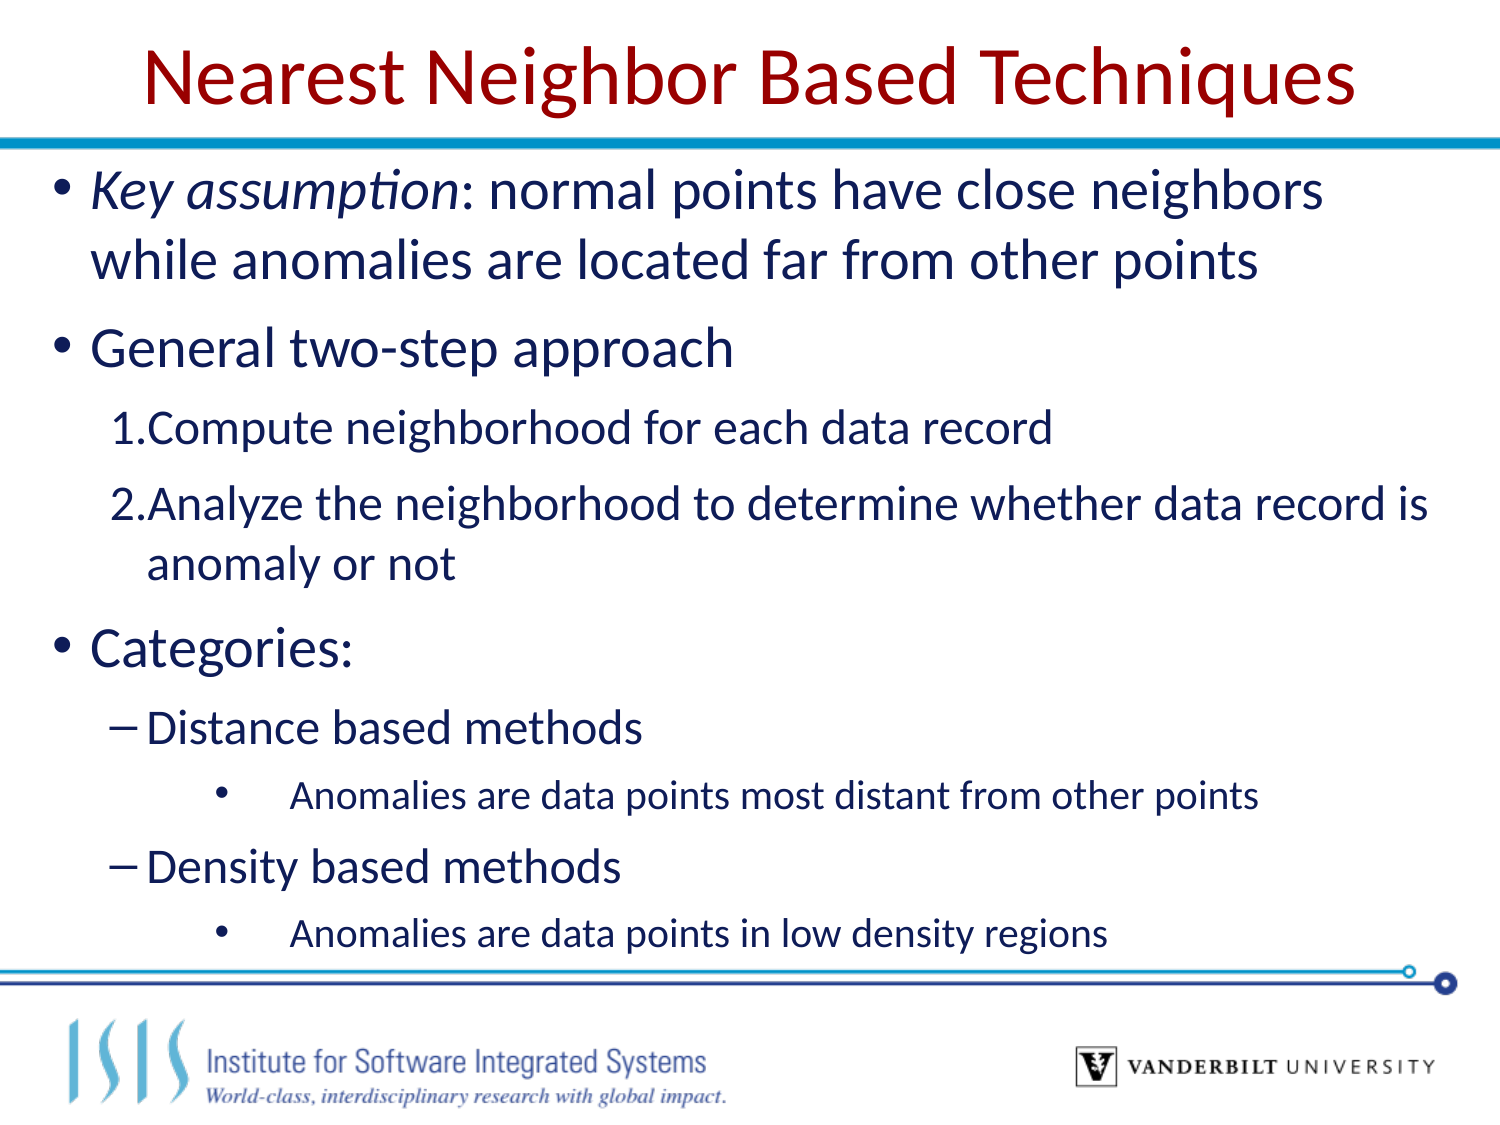

# Nearest Neighbor Based Techniques
Key assumption: normal points have close neighbors while anomalies are located far from other points
General two-step approach
Compute neighborhood for each data record
Analyze the neighborhood to determine whether data record is anomaly or not
Categories:
Distance based methods
Anomalies are data points most distant from other points
Density based methods
Anomalies are data points in low density regions